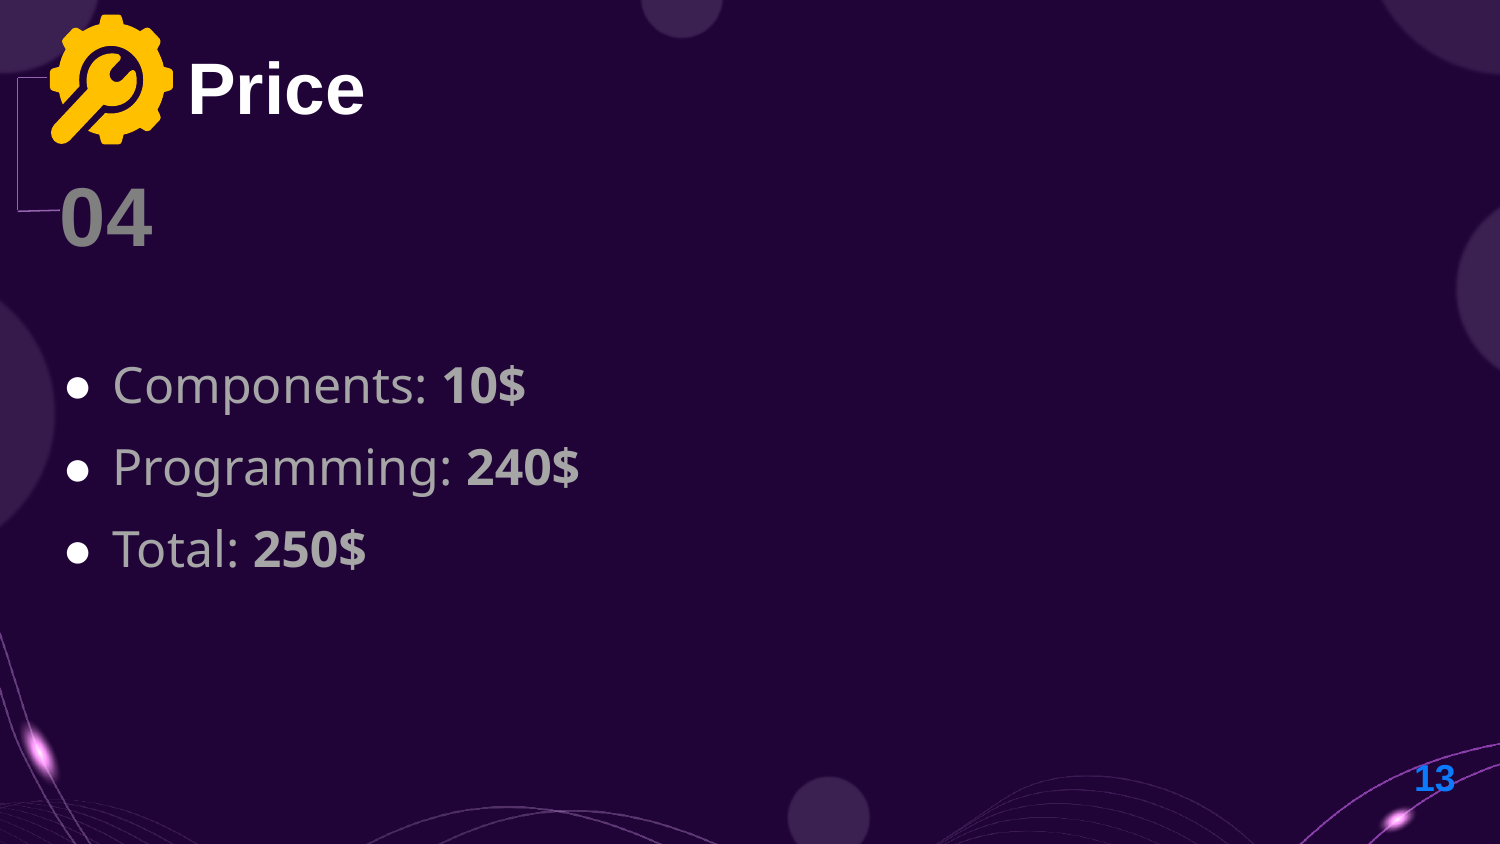

# Price
04
Components: 10$
Programming: 240$
Total: 250$
13